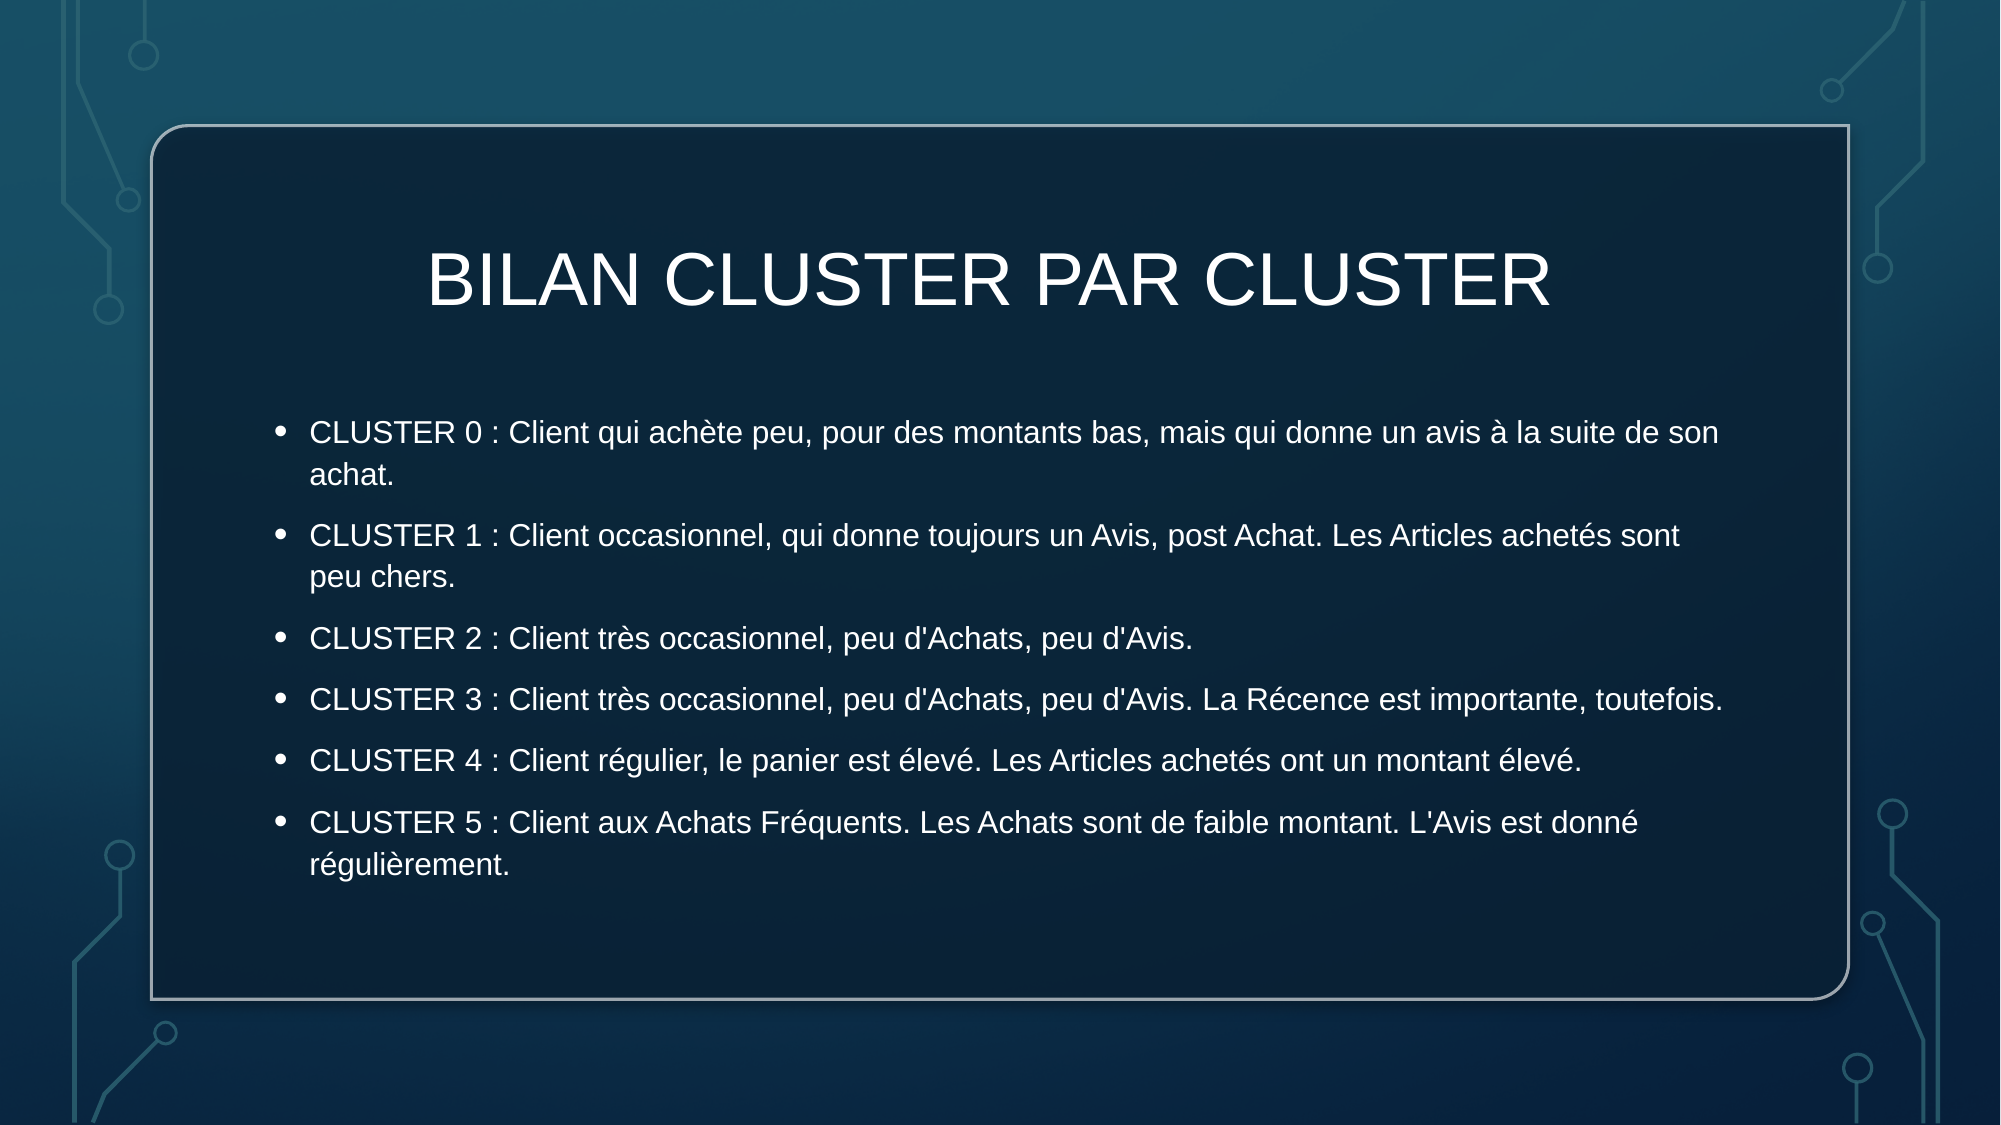

# BILAN CLUSTER PAR CLUSTER
CLUSTER 0 : Client qui achète peu, pour des montants bas, mais qui donne un avis à la suite de son achat.
CLUSTER 1 : Client occasionnel, qui donne toujours un Avis, post Achat. Les Articles achetés sont peu chers.
CLUSTER 2 : Client très occasionnel, peu d'Achats, peu d'Avis.
CLUSTER 3 : Client très occasionnel, peu d'Achats, peu d'Avis. La Récence est importante, toutefois.
CLUSTER 4 : Client régulier, le panier est élevé. Les Articles achetés ont un montant élevé.
CLUSTER 5 : Client aux Achats Fréquents. Les Achats sont de faible montant. L'Avis est donné régulièrement.